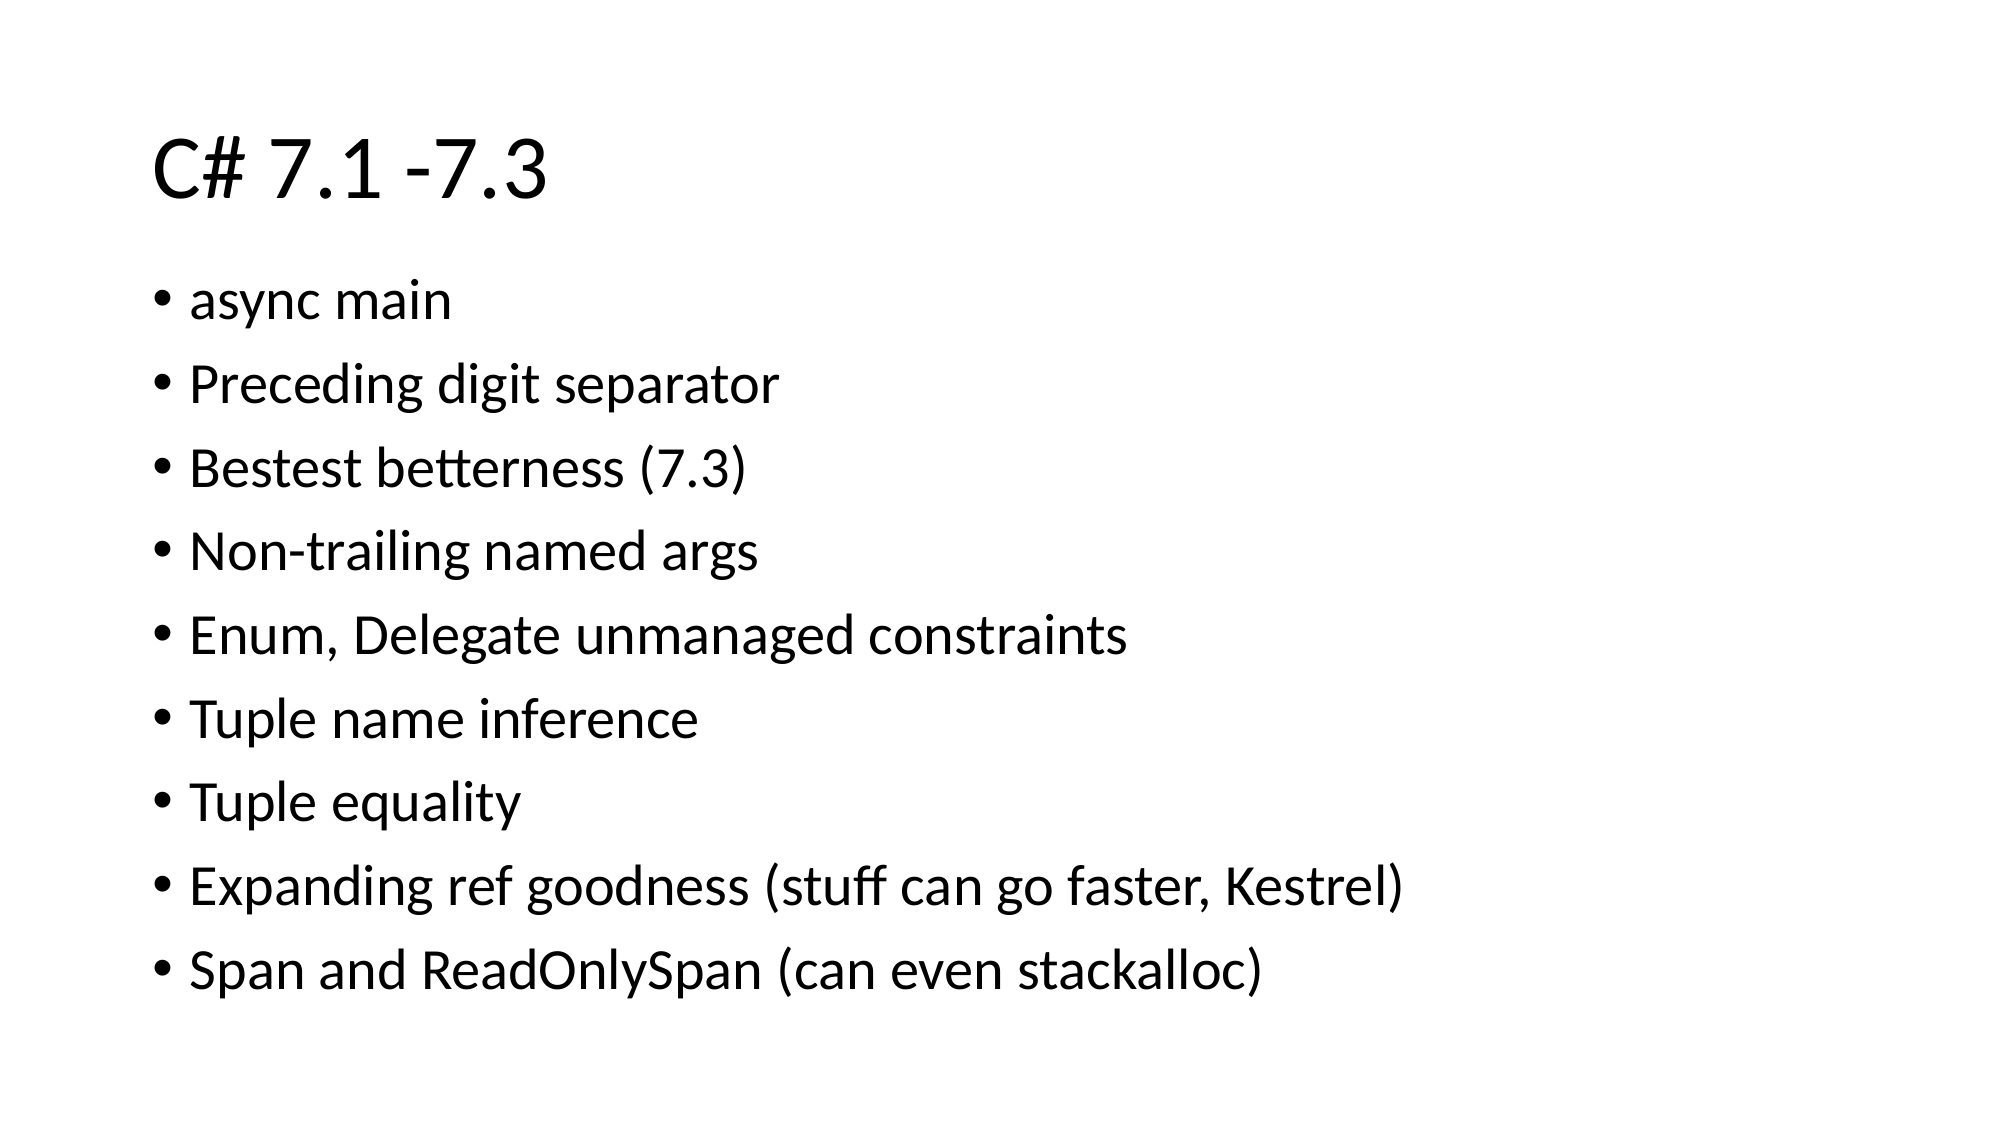

# C# 7.1 -7.3
async main
Preceding digit separator
Bestest betterness (7.3)
Non-trailing named args
Enum, Delegate unmanaged constraints
Tuple name inference
Tuple equality
Expanding ref goodness (stuff can go faster, Kestrel)
Span and ReadOnlySpan (can even stackalloc)